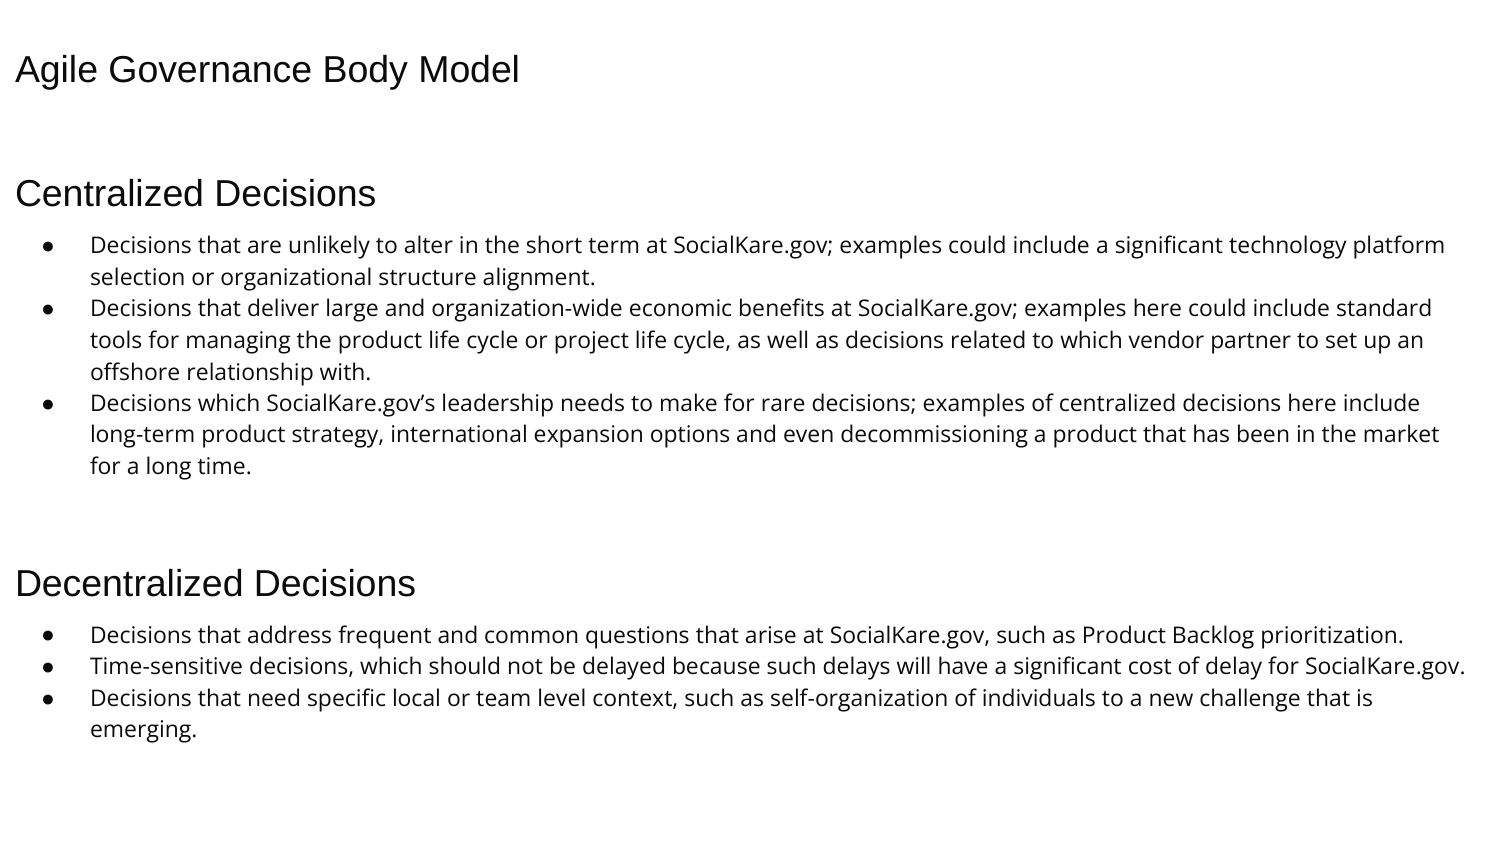

Agile Governance Body Model
Centralized Decisions
Decisions that are unlikely to alter in the short term at SocialKare.gov; examples could include a significant technology platform selection or organizational structure alignment.
Decisions that deliver large and organization-wide economic benefits at SocialKare.gov; examples here could include standard tools for managing the product life cycle or project life cycle, as well as decisions related to which vendor partner to set up an offshore relationship with.
Decisions which SocialKare.gov’s leadership needs to make for rare decisions; examples of centralized decisions here include long-term product strategy, international expansion options and even decommissioning a product that has been in the market for a long time.
Decentralized Decisions
Decisions that address frequent and common questions that arise at SocialKare.gov, such as Product Backlog prioritization.
Time-sensitive decisions, which should not be delayed because such delays will have a significant cost of delay for SocialKare.gov.
Decisions that need specific local or team level context, such as self-organization of individuals to a new challenge that is emerging.